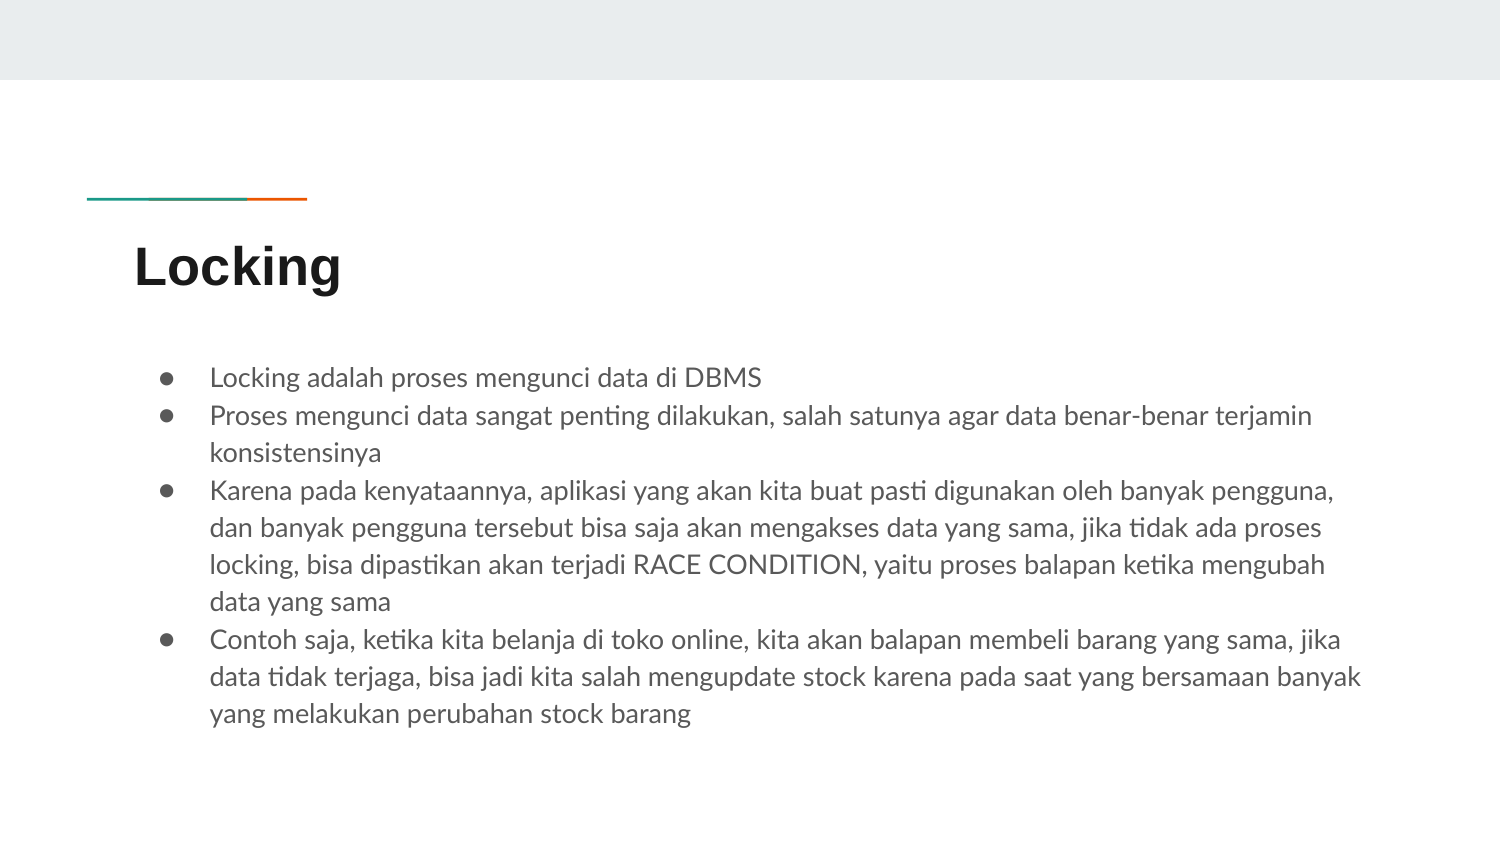

# Locking
Locking adalah proses mengunci data di DBMS
Proses mengunci data sangat penting dilakukan, salah satunya agar data benar-benar terjamin konsistensinya
Karena pada kenyataannya, aplikasi yang akan kita buat pasti digunakan oleh banyak pengguna, dan banyak pengguna tersebut bisa saja akan mengakses data yang sama, jika tidak ada proses locking, bisa dipastikan akan terjadi RACE CONDITION, yaitu proses balapan ketika mengubah data yang sama
Contoh saja, ketika kita belanja di toko online, kita akan balapan membeli barang yang sama, jika data tidak terjaga, bisa jadi kita salah mengupdate stock karena pada saat yang bersamaan banyak yang melakukan perubahan stock barang